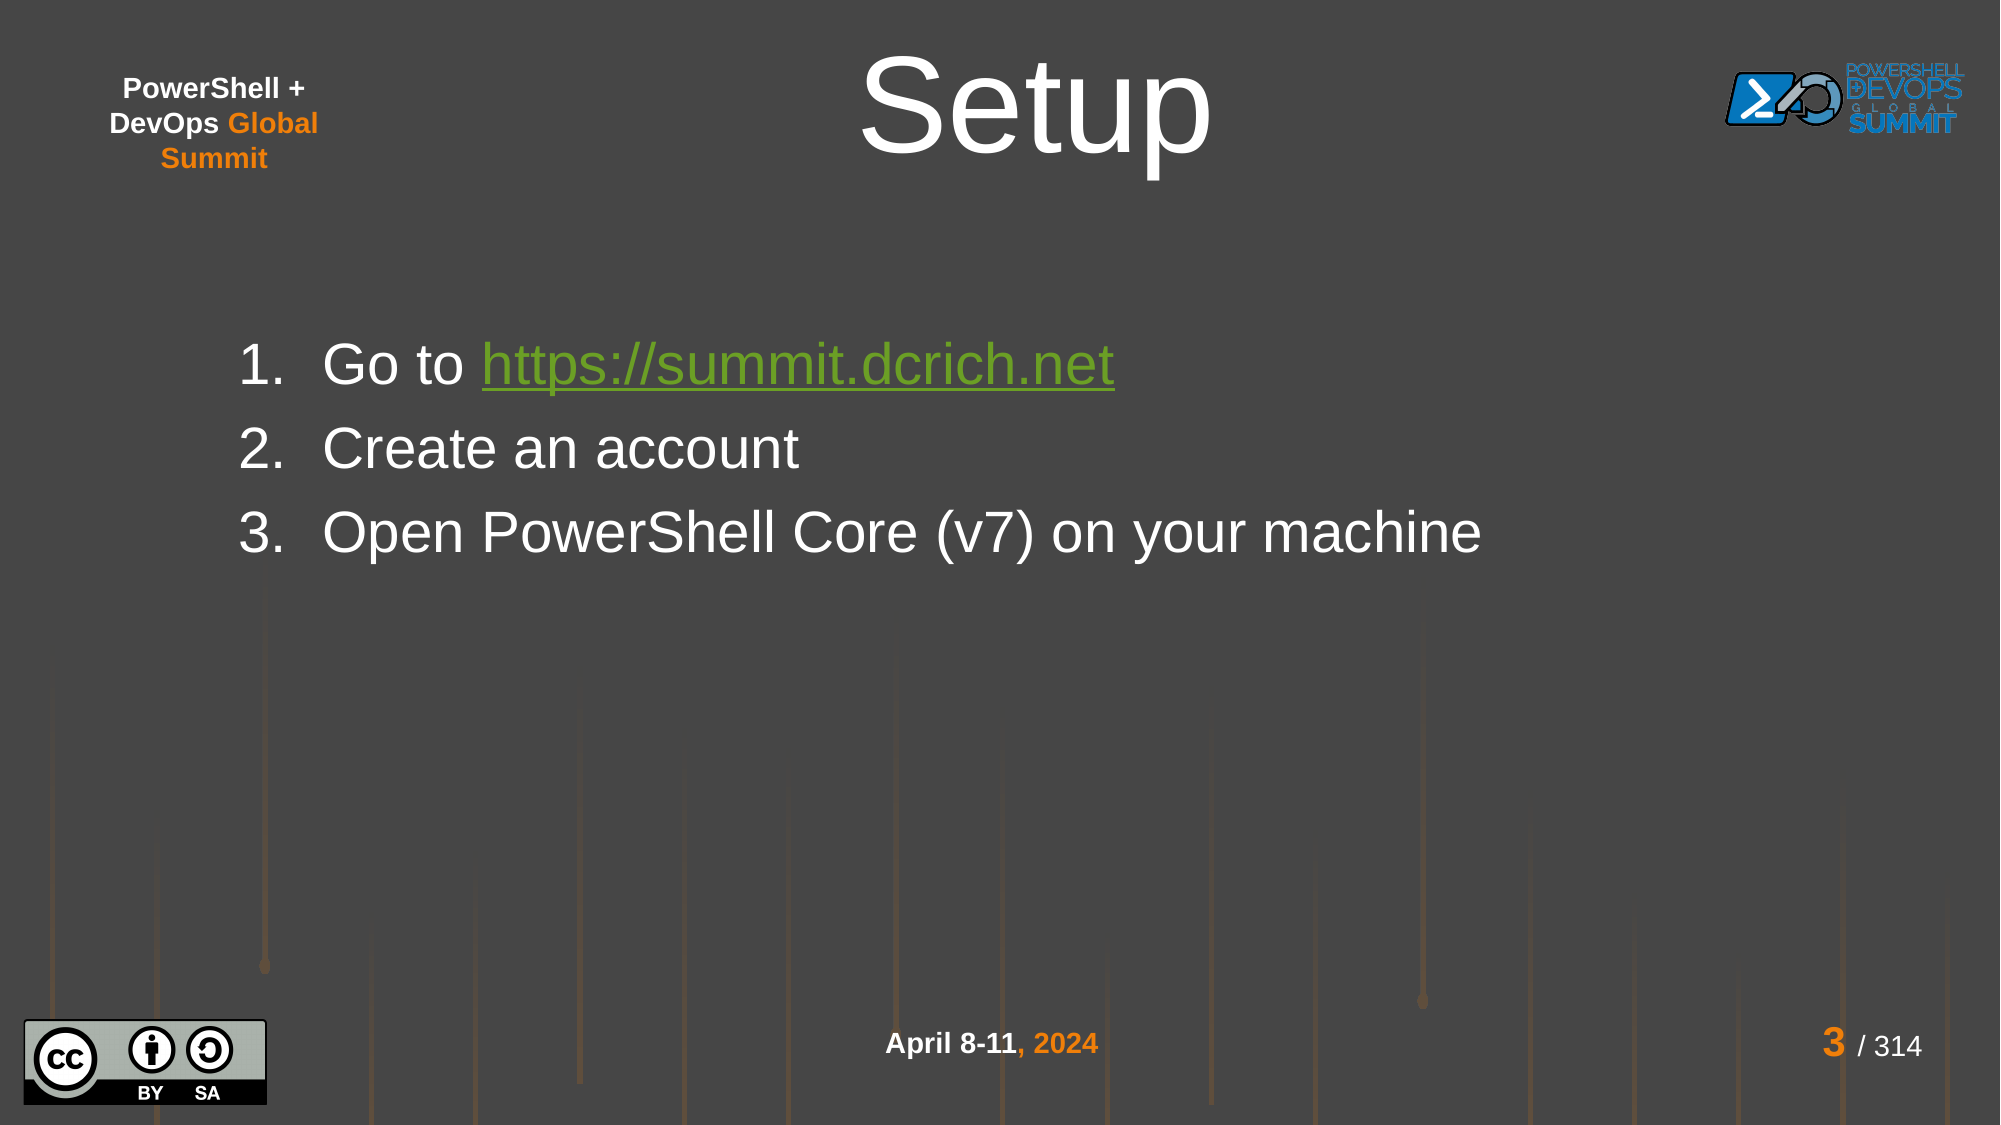

# Setup
Go to https://summit.dcrich.net
Create an account
Open PowerShell Core (v7) on your machine